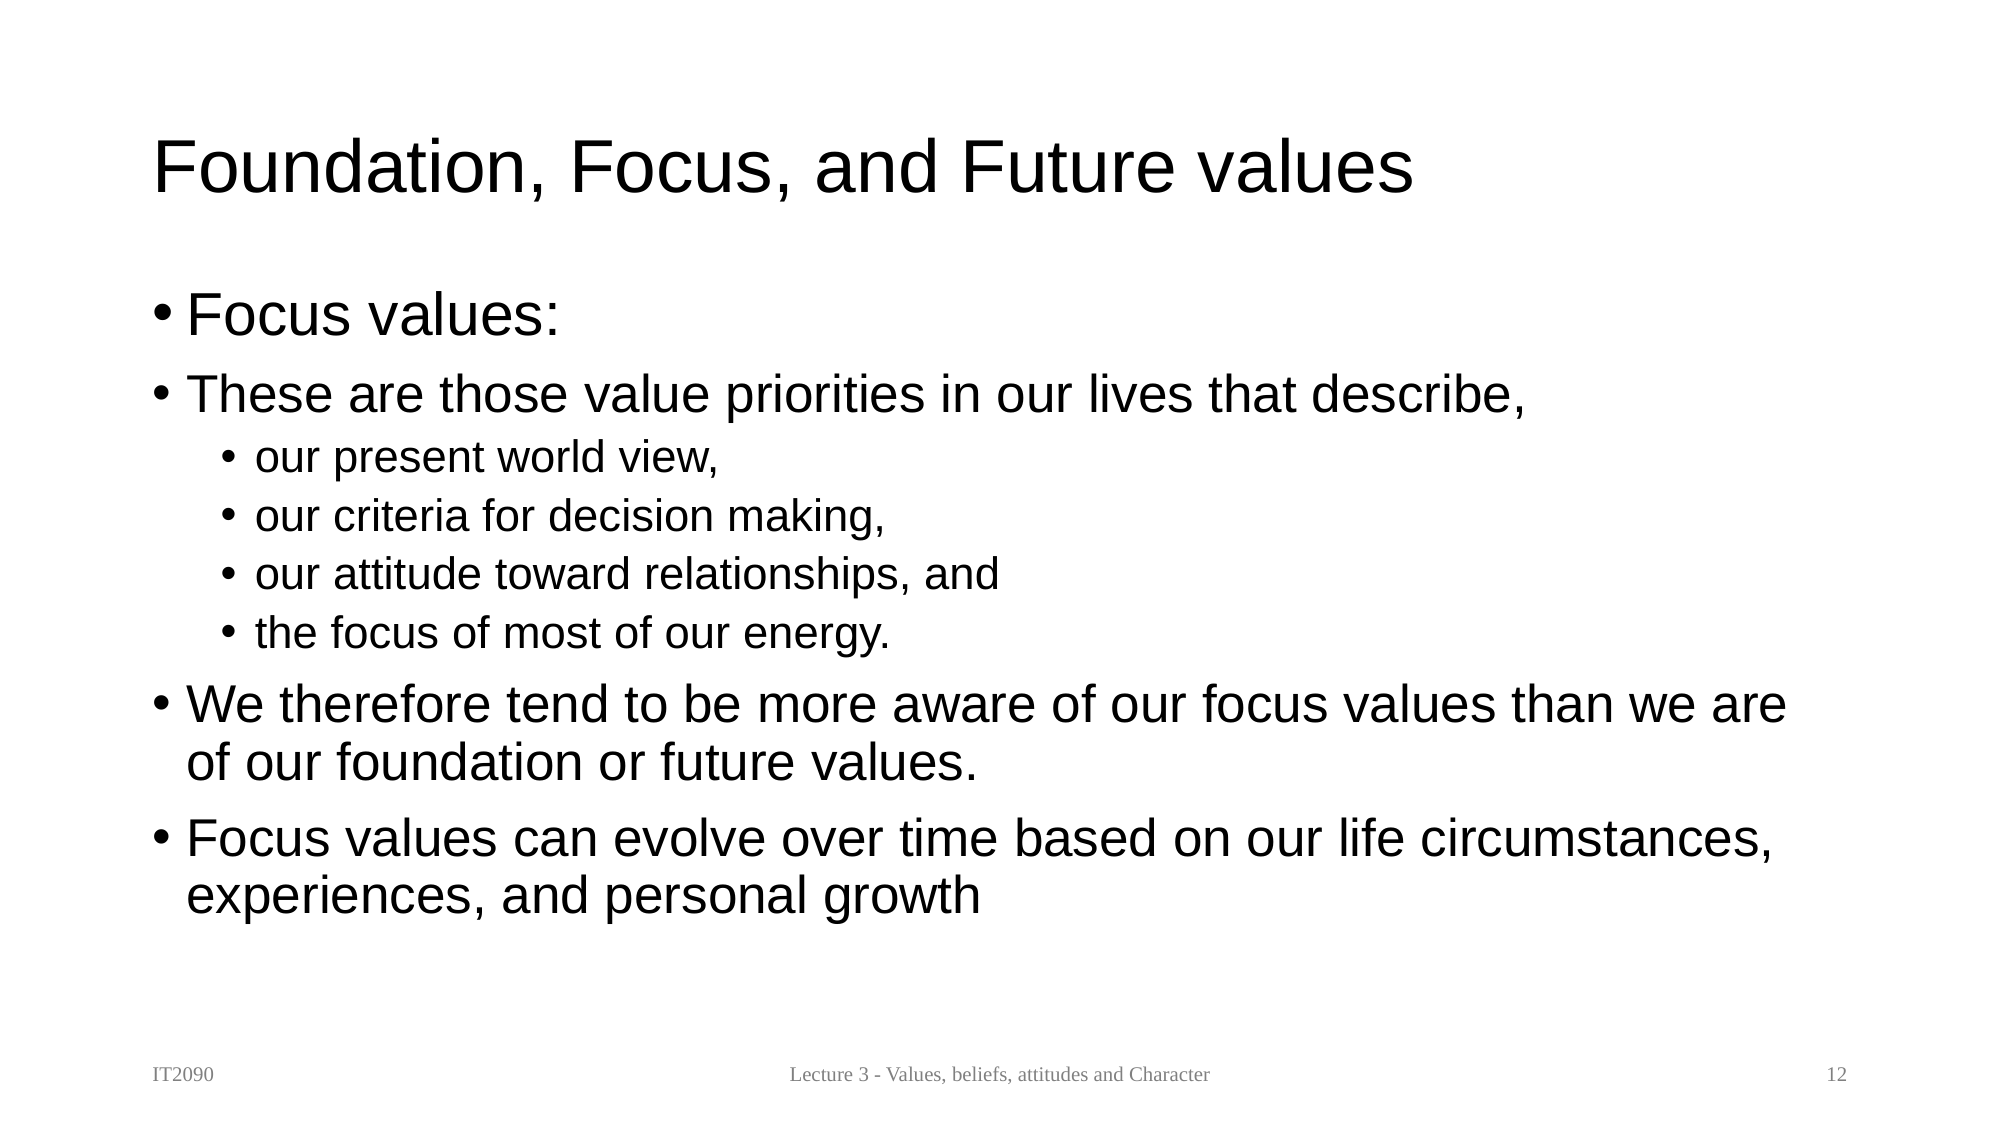

# Foundation, Focus, and Future values
Focus values:
These are those value priorities in our lives that describe,
our present world view,
our criteria for decision making,
our attitude toward relationships, and
the focus of most of our energy.
We therefore tend to be more aware of our focus values than we are of our foundation or future values.
Focus values can evolve over time based on our life circumstances, experiences, and personal growth
IT2090
Lecture 3 - Values, beliefs, attitudes and Character
12